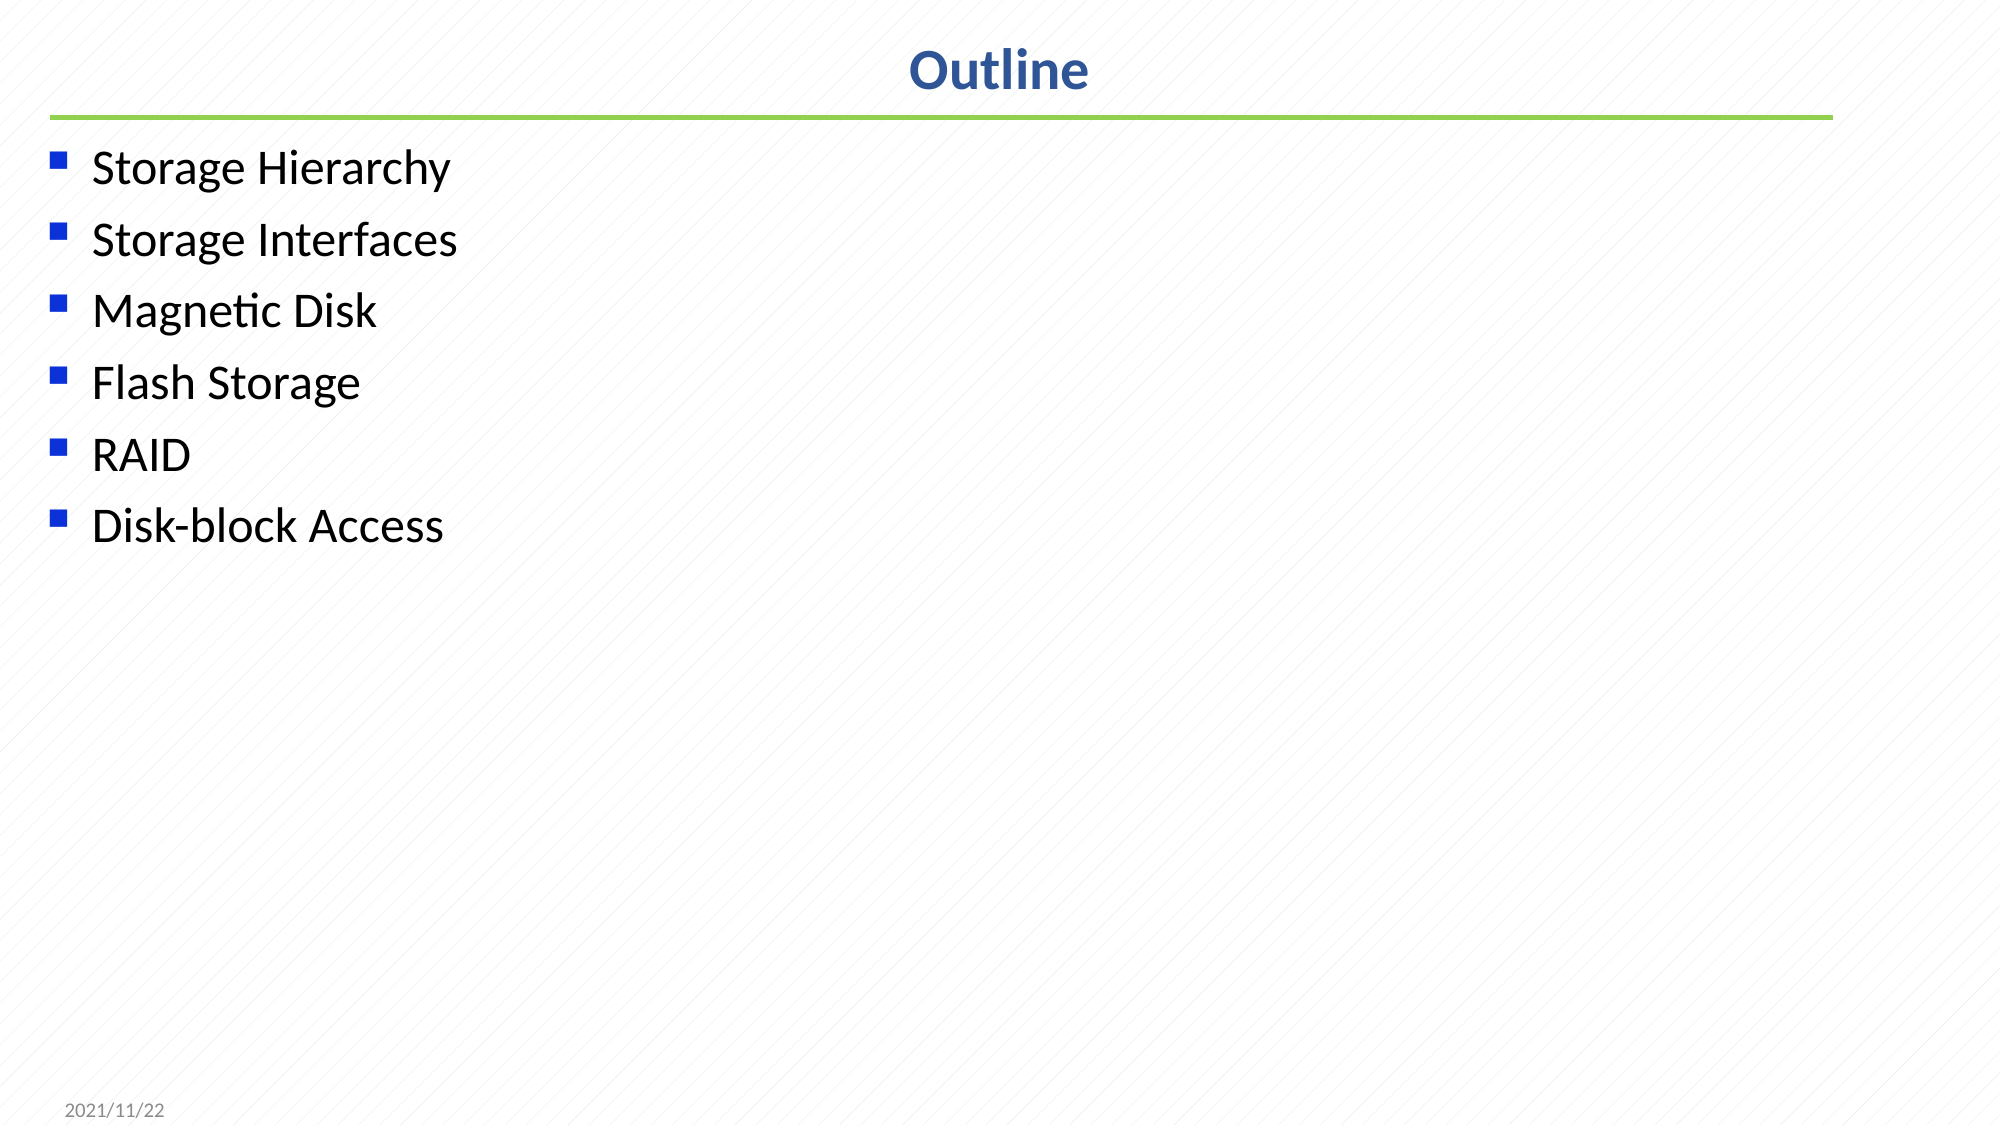

# Outline
Storage Hierarchy
Storage Interfaces
Magnetic Disk
Flash Storage
RAID
Disk-block Access
2021/11/22